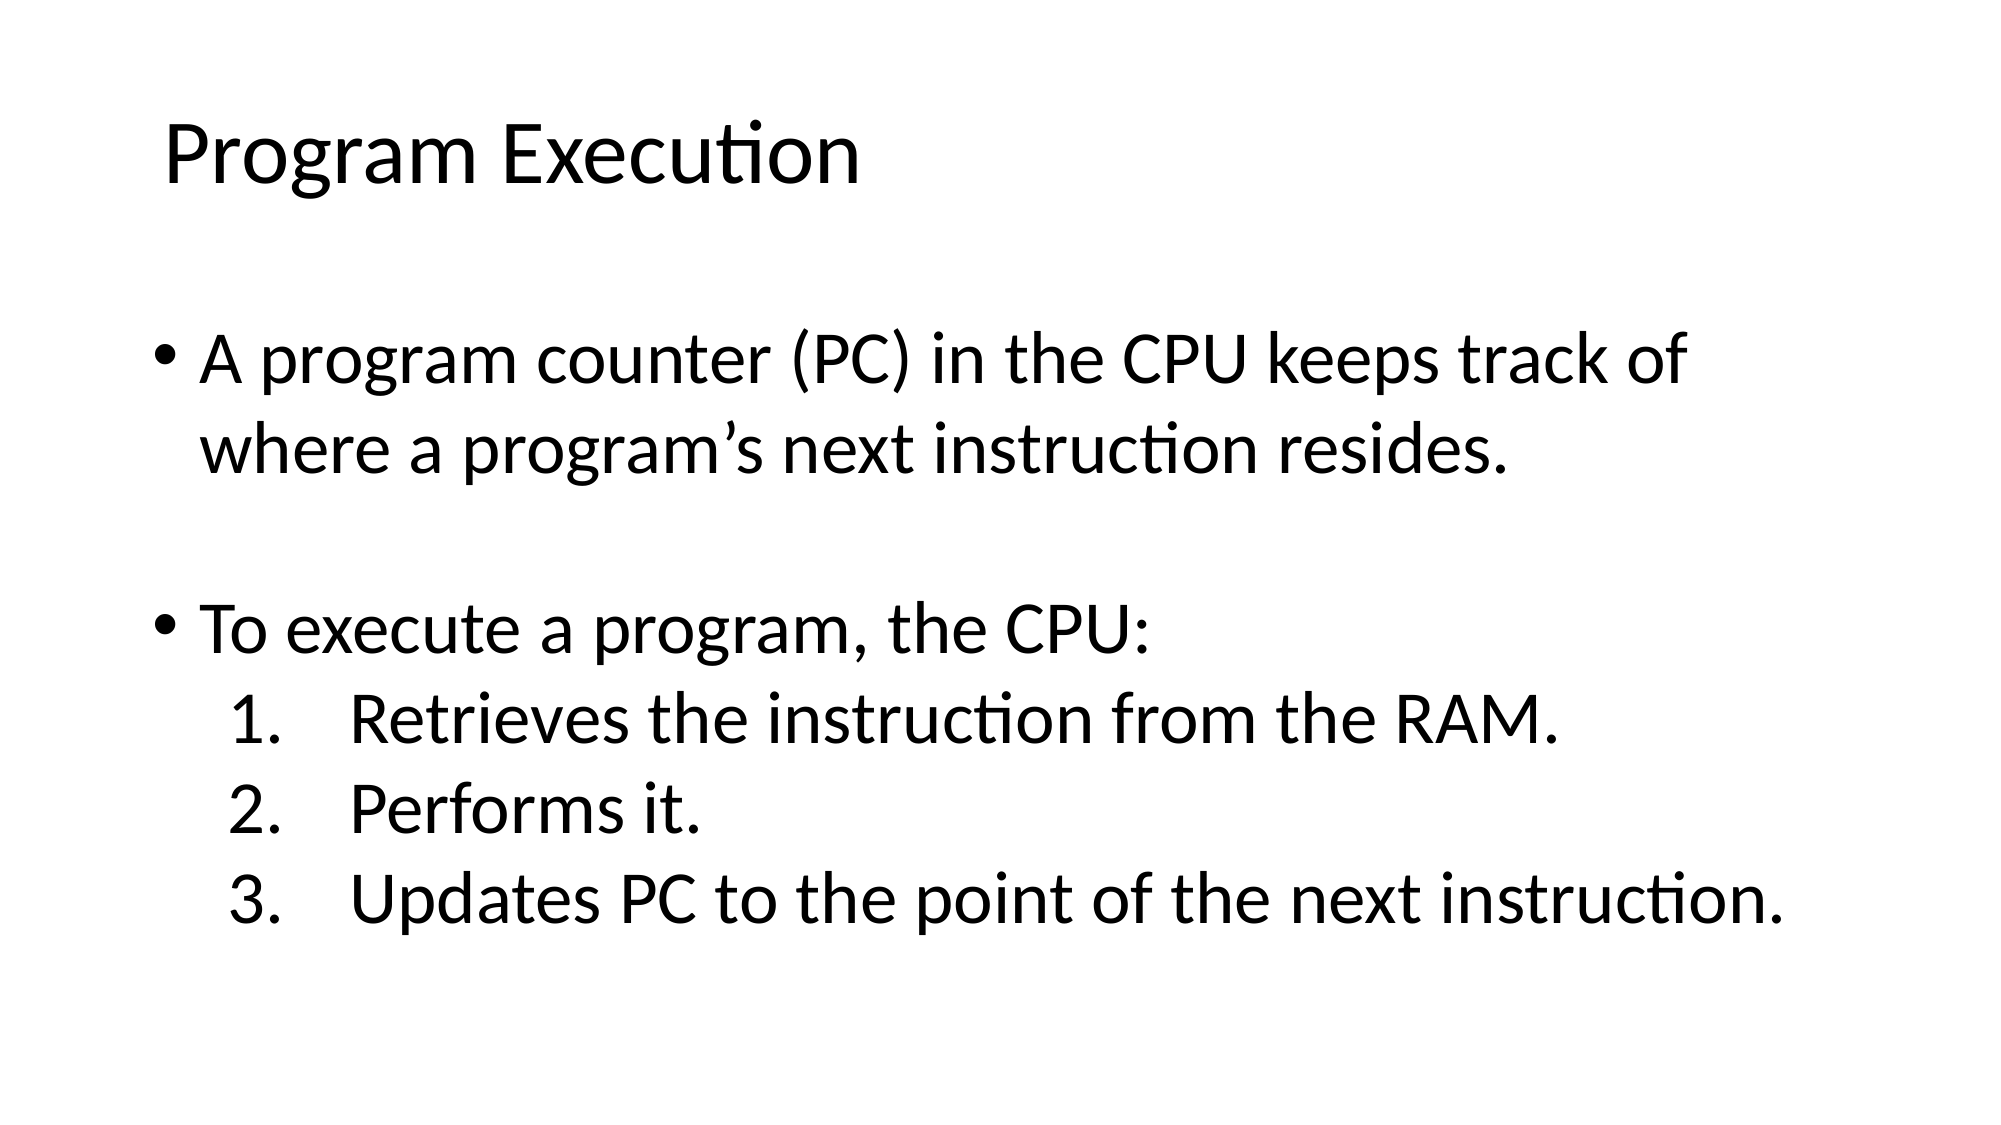

# Program Execution
A program counter (PC) in the CPU keeps track of where a program’s next instruction resides.

To execute a program, the CPU:
Retrieves the instruction from the RAM.
Performs it.
Updates PC to the point of the next instruction.